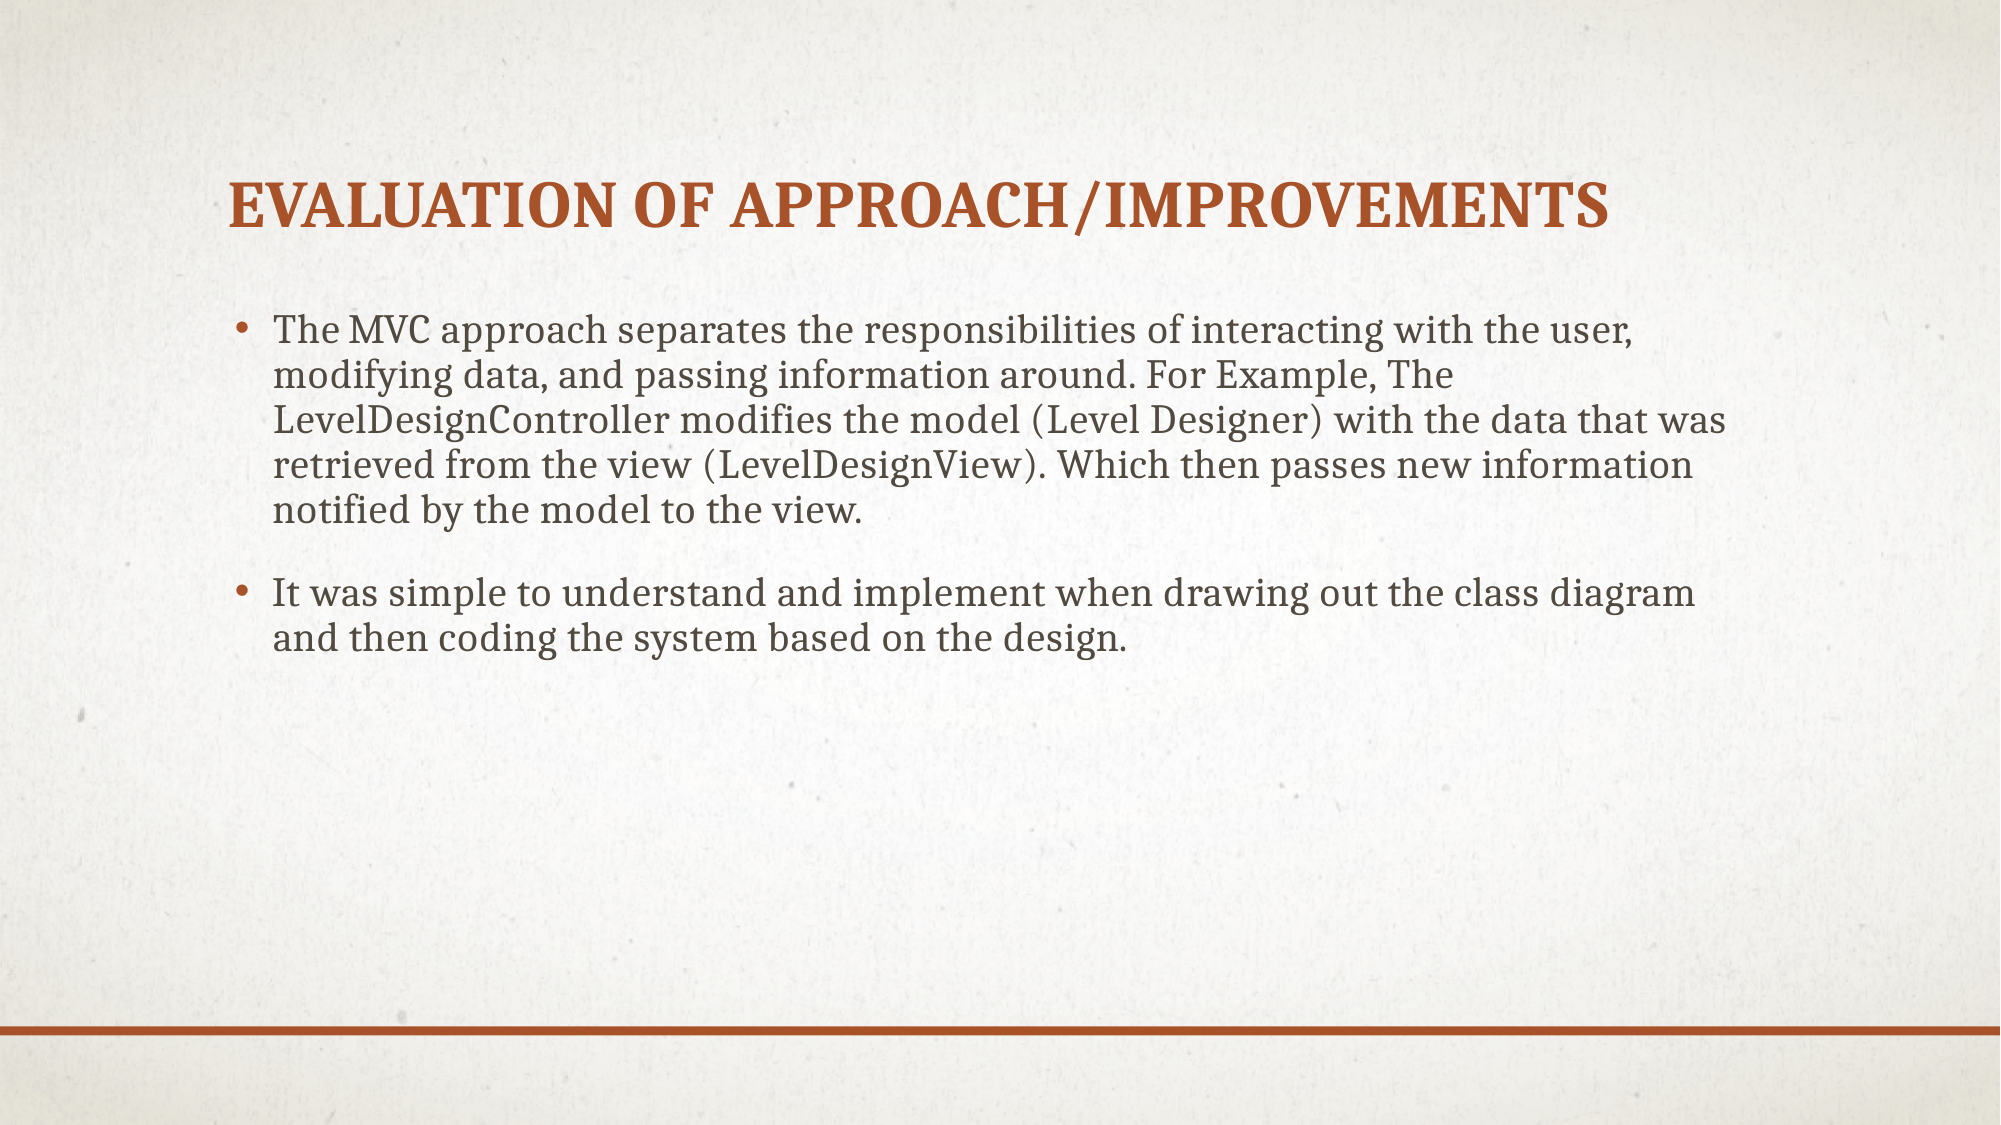

# Evaluation of approach/Improvements
The MVC approach separates the responsibilities of interacting with the user, modifying data, and passing information around. For Example, The LevelDesignController modifies the model (Level Designer) with the data that was retrieved from the view (LevelDesignView). Which then passes new information notified by the model to the view.
It was simple to understand and implement when drawing out the class diagram and then coding the system based on the design.